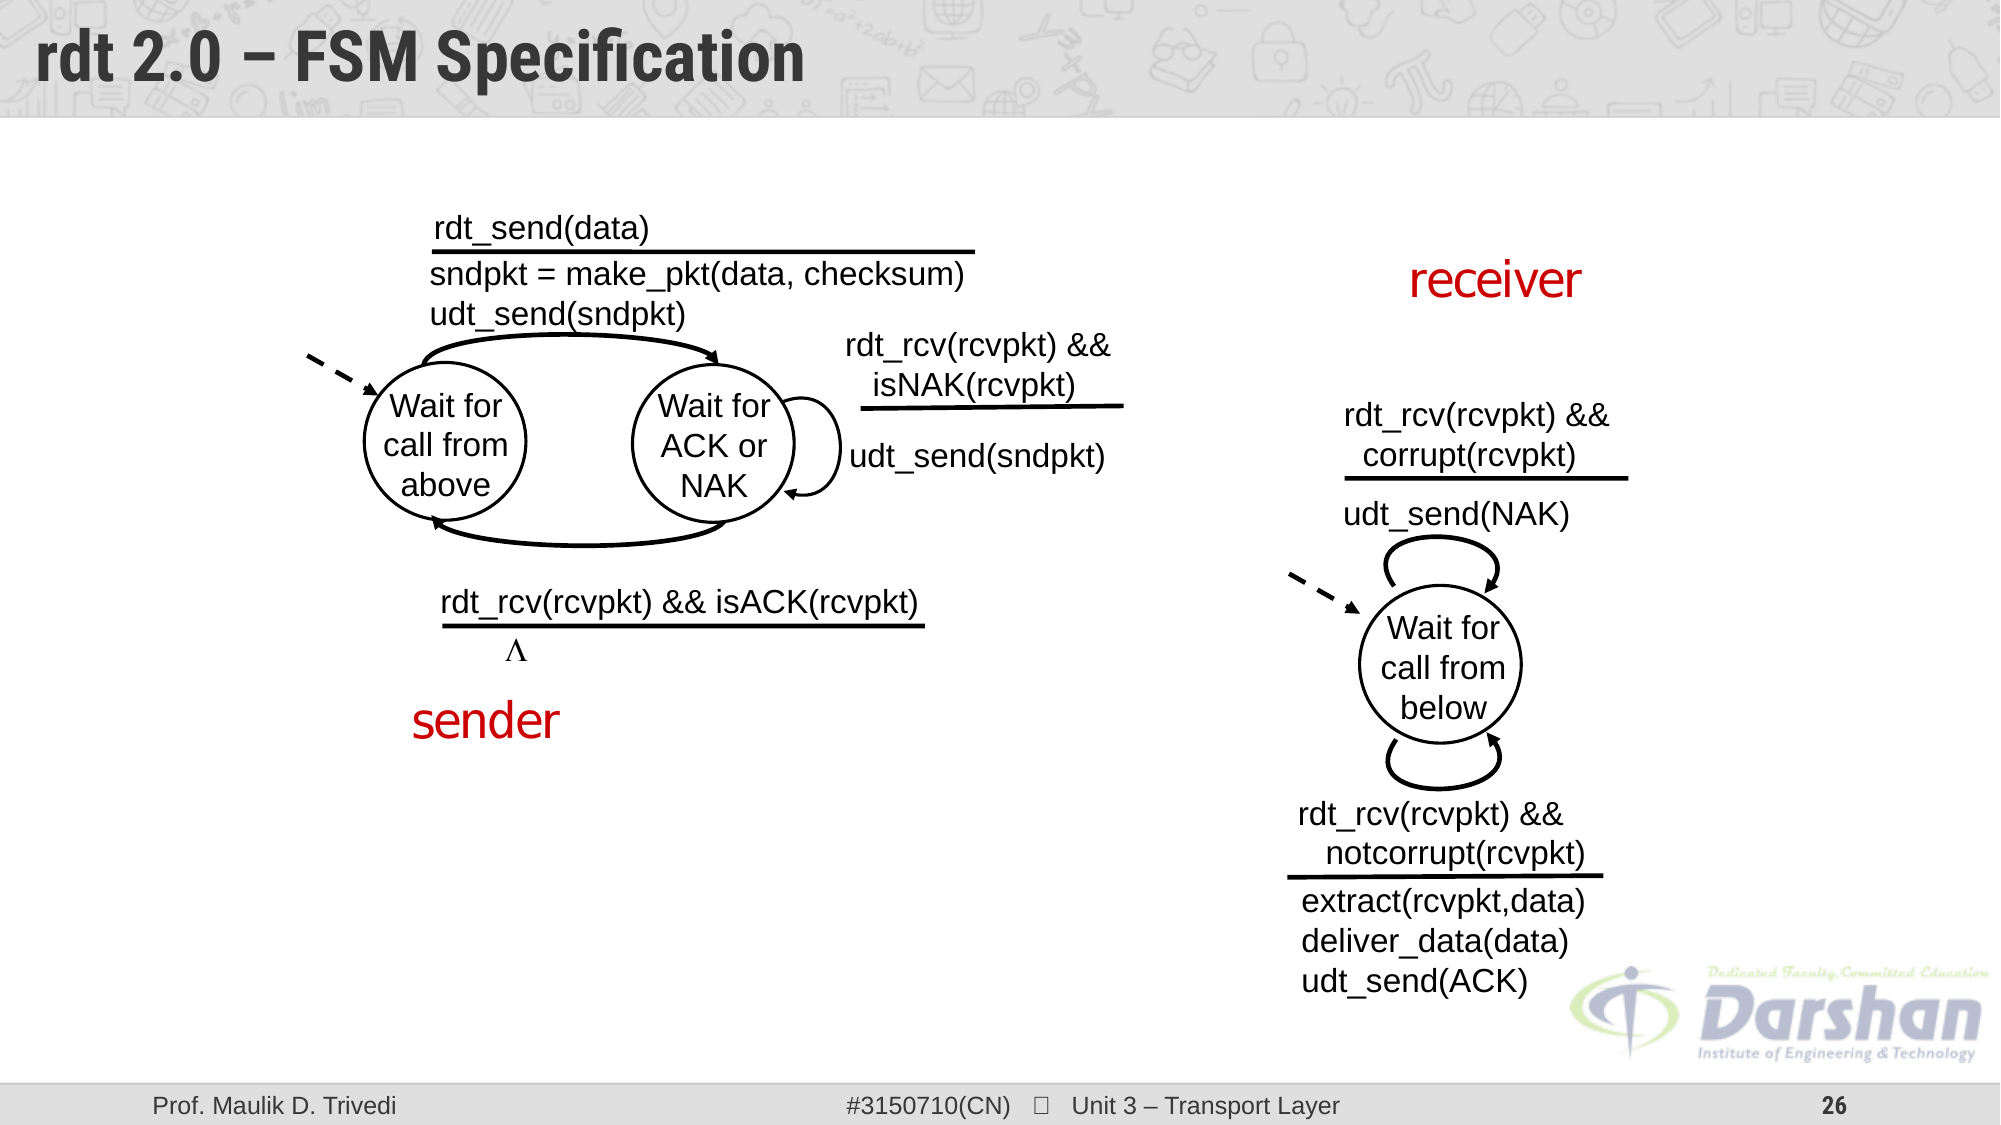

# rdt 2.0 – FSM Specification

rdt_send(data)
receiver
sndpkt = make_pkt(data, checksum)
udt_send(sndpkt)

rdt_rcv(rcvpkt) &&
   isNAK(rcvpkt)

Wait for ACK or NAK

Wait for call from above
rdt_rcv(rcvpkt) &&
  corrupt(rcvpkt)

udt_send(NAK)

udt_send(sndpkt)

rdt_rcv(rcvpkt) && isACK(rcvpkt)

Wait for call from below
Λ

sender

rdt_rcv(rcvpkt) &&
   notcorrupt(rcvpkt)
extract(rcvpkt,data)
deliver_data(data)
udt_send(ACK)